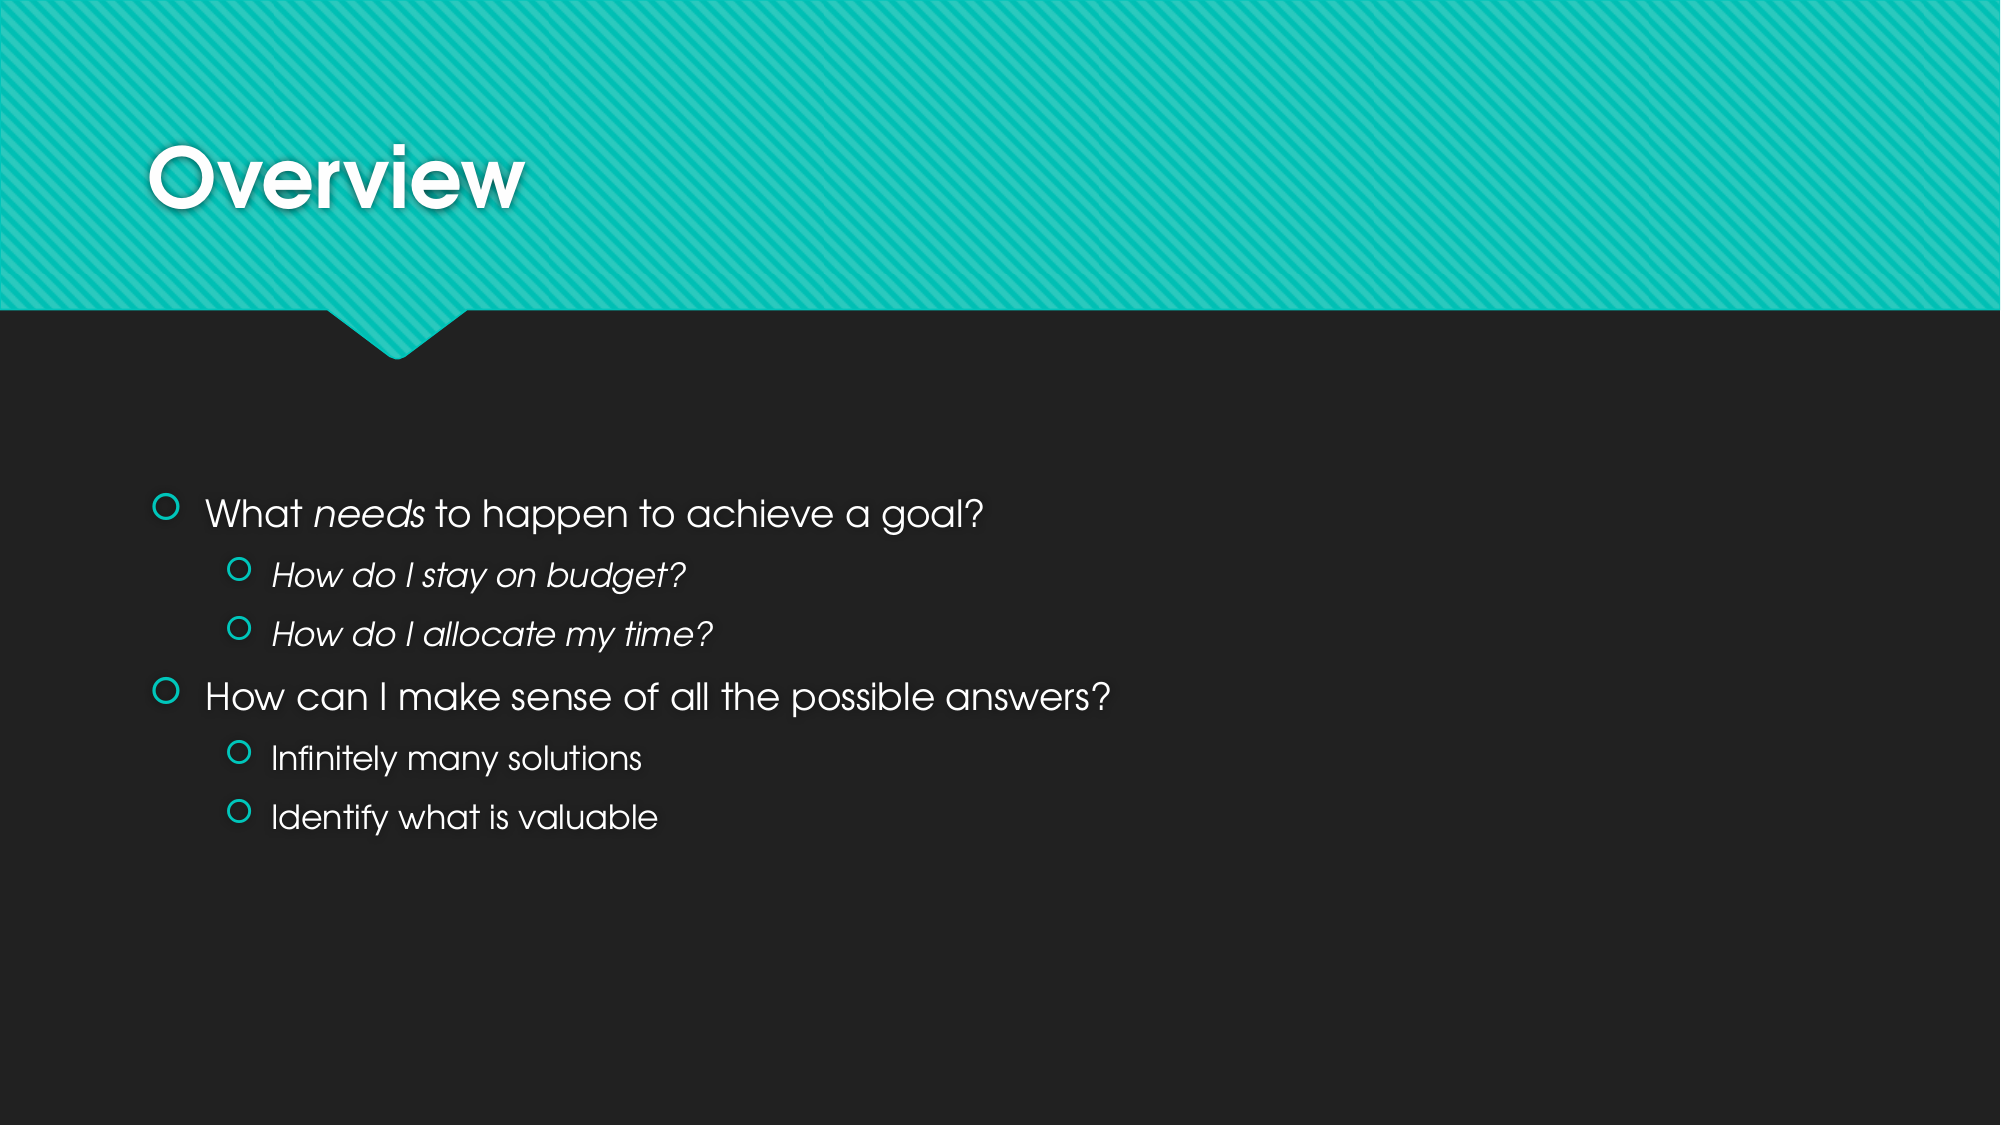

# Overview
What needs to happen to achieve a goal?
How do I stay on budget?
How do I allocate my time?
How can I make sense of all the possible answers?
Infinitely many solutions
Identify what is valuable